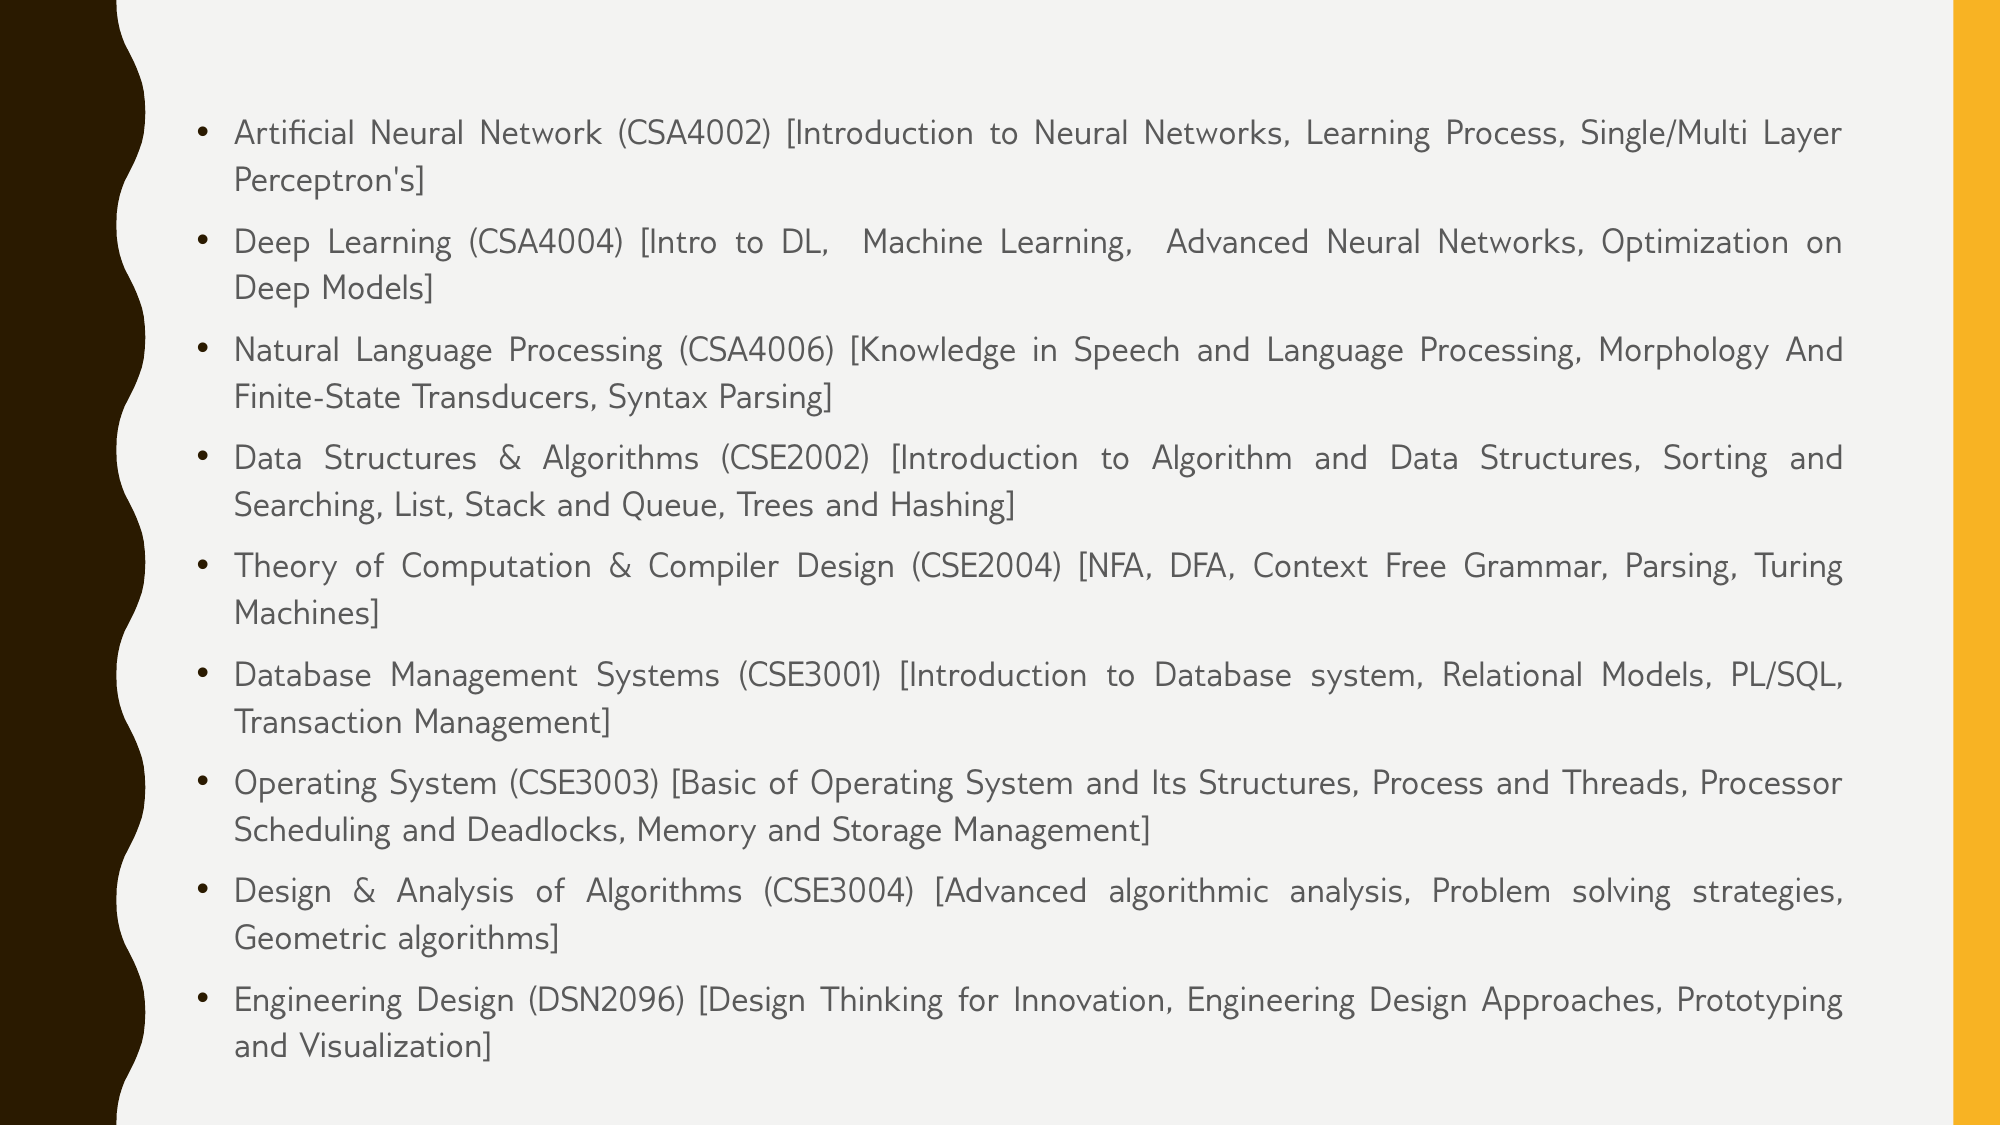

Artificial Neural Network (CSA4002) [Introduction to Neural Networks, Learning Process, Single/Multi Layer Perceptron's]
Deep Learning (CSA4004) [Intro to DL,  Machine Learning,  Advanced Neural Networks, Optimization on Deep Models]
Natural Language Processing (CSA4006) [Knowledge in Speech and Language Processing, Morphology And Finite-State Transducers, Syntax Parsing]
Data Structures & Algorithms (CSE2002) [Introduction to Algorithm and Data Structures, Sorting and Searching, List, Stack and Queue, Trees and Hashing]
Theory of Computation & Compiler Design (CSE2004) [NFA, DFA, Context Free Grammar, Parsing, Turing Machines]
Database Management Systems (CSE3001) [Introduction to Database system, Relational Models, PL/SQL, Transaction Management]
Operating System (CSE3003) [Basic of Operating System and Its Structures, Process and Threads, Processor Scheduling and Deadlocks, Memory and Storage Management]
Design & Analysis of Algorithms (CSE3004) [Advanced algorithmic analysis, Problem solving strategies, Geometric algorithms]
Engineering Design (DSN2096) [Design Thinking for Innovation, Engineering Design Approaches, Prototyping and Visualization]